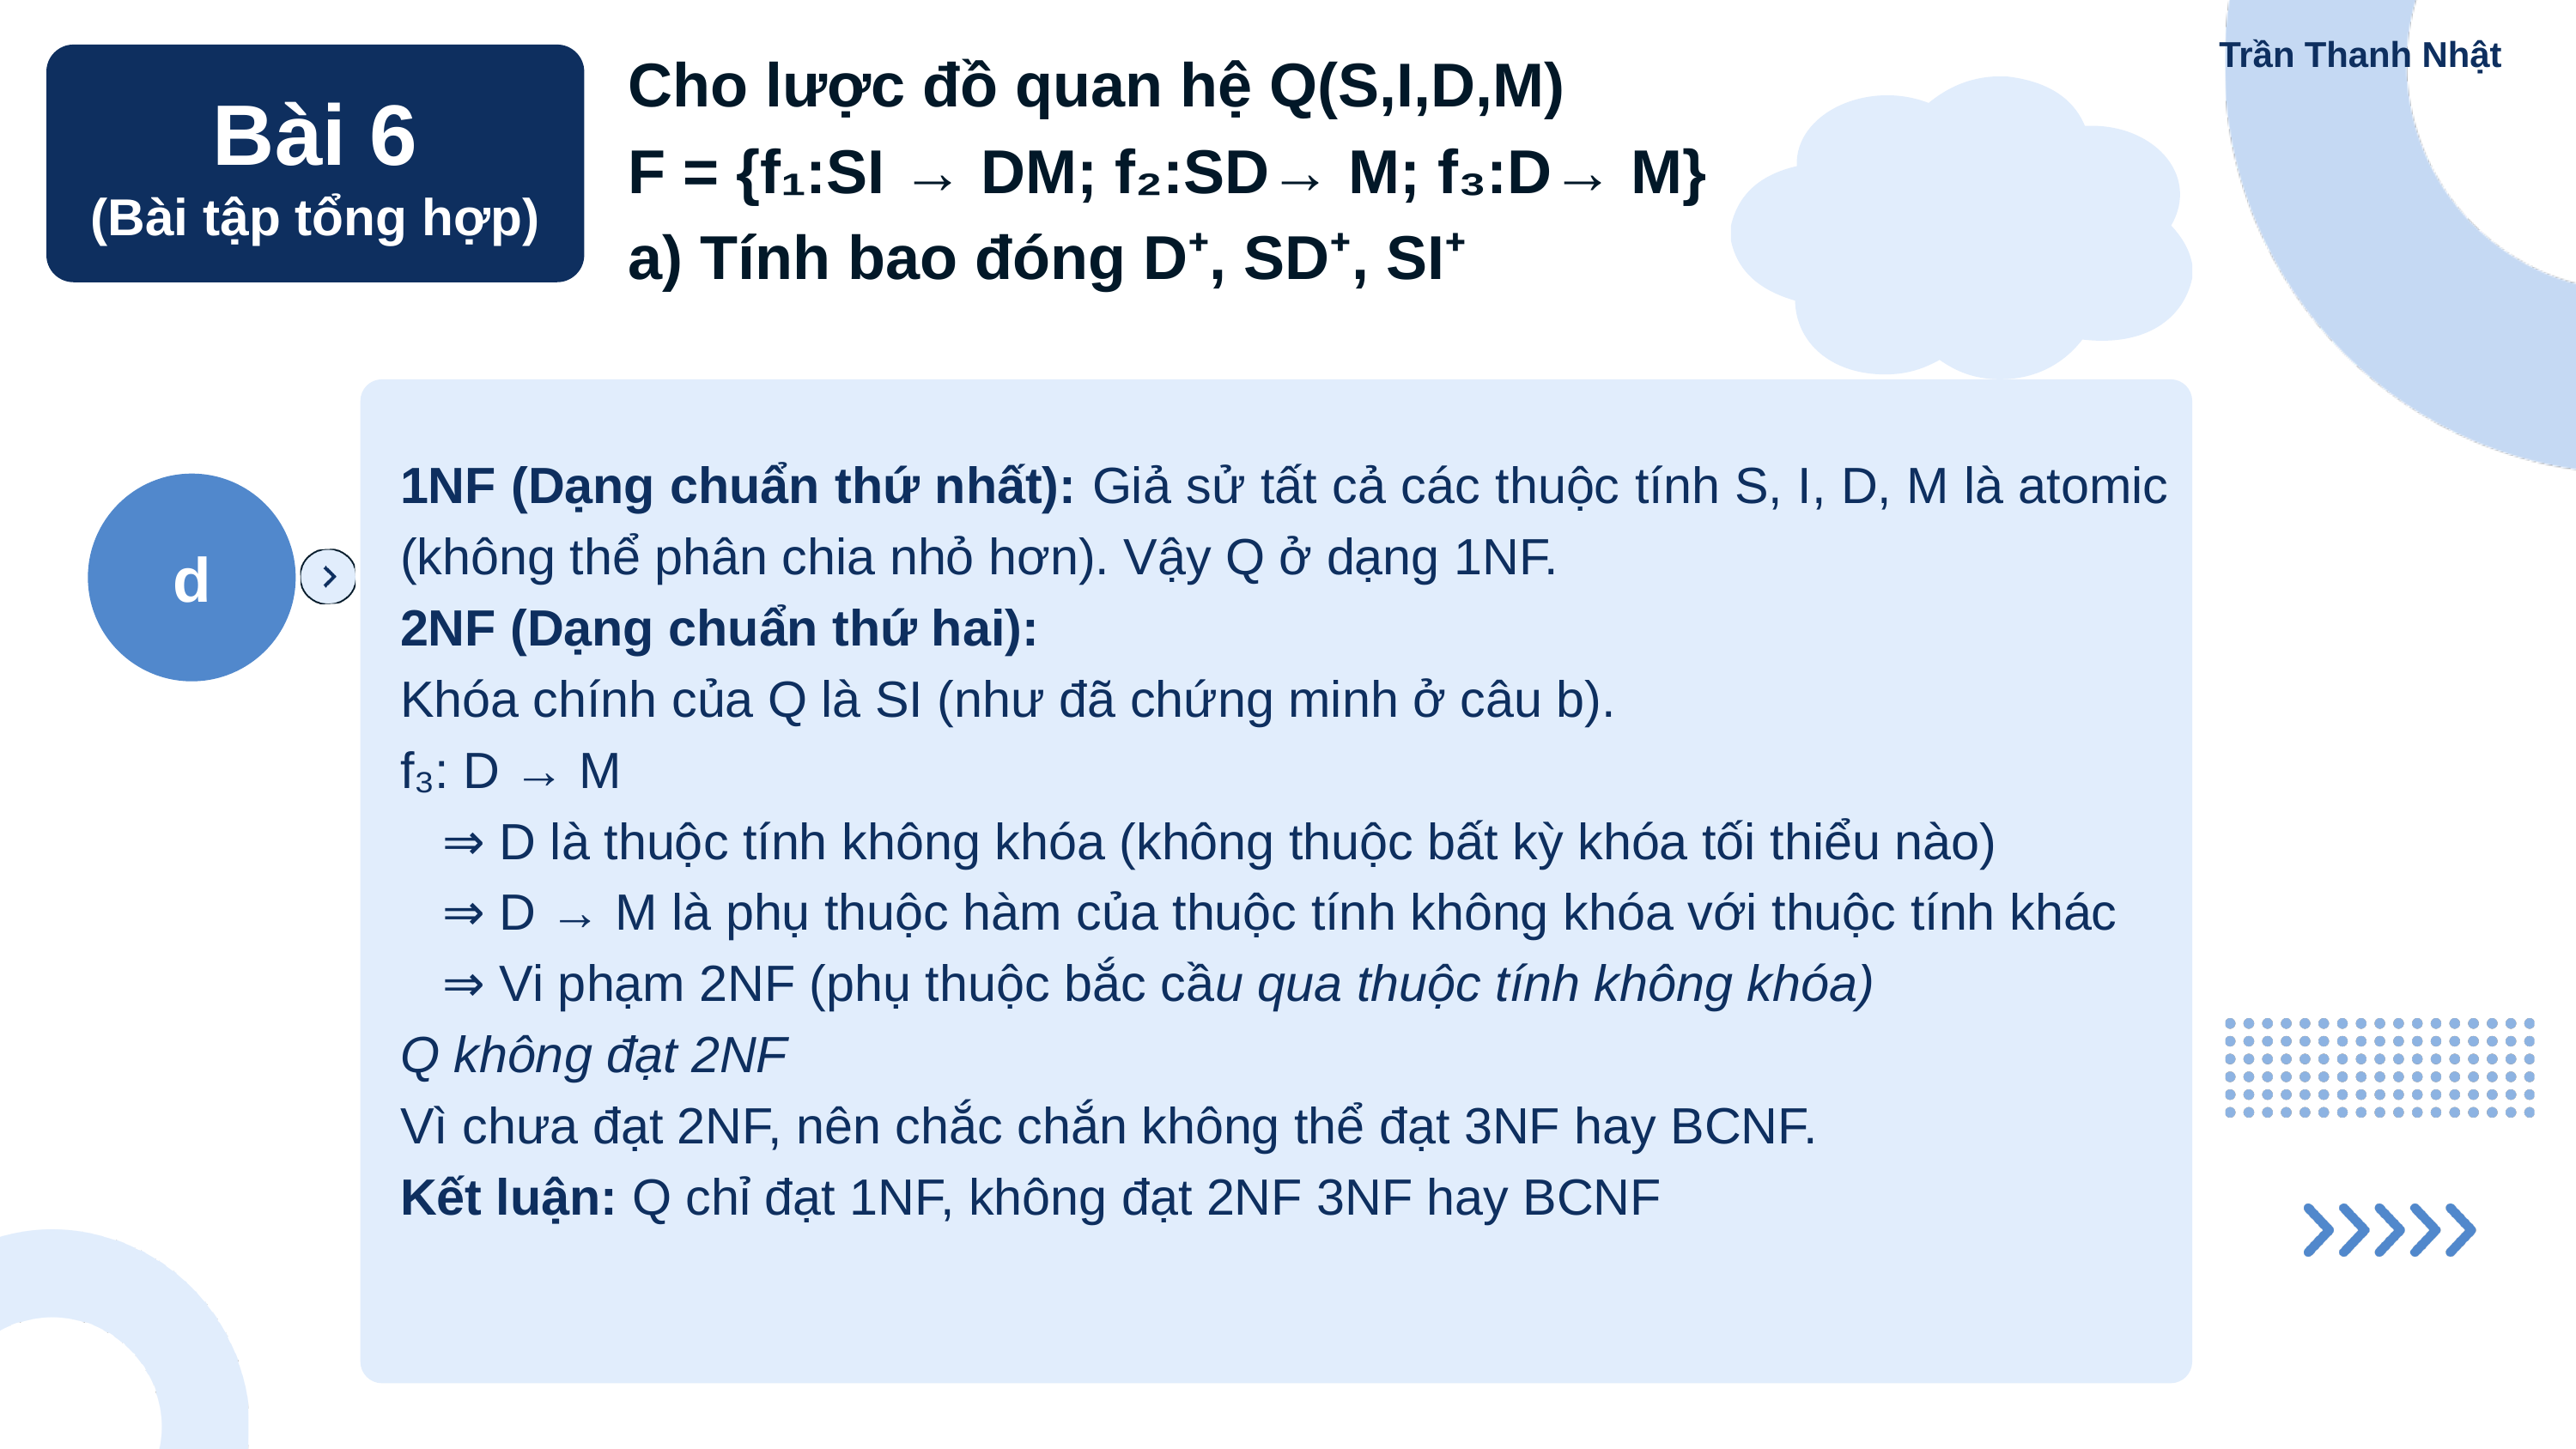

Trần Thanh Nhật
Cho lược đồ quan hệ Q(S,I,D,M)
F = {f₁:SI → DM; f₂:SD→ M; f₃:D→ M}
a) Tính bao đóng D⁺, SD⁺, SI⁺

Bài 6

(Bài tập tổng hợp)

1NF (Dạng chuẩn thứ nhất): Giả sử tất cả các thuộc tính S, I, D, M là atomic (không thể phân chia nhỏ hơn). Vậy Q ở dạng 1NF.
2NF (Dạng chuẩn thứ hai):
Khóa chính của Q là SI (như đã chứng minh ở câu b).
f₃: D → M
   ⇒ D là thuộc tính không khóa (không thuộc bất kỳ khóa tối thiểu nào)
   ⇒ D → M là phụ thuộc hàm của thuộc tính không khóa với thuộc tính khác
   ⇒ Vi phạm 2NF (phụ thuộc bắc cầu qua thuộc tính không khóa)
Q không đạt 2NF
Vì chưa đạt 2NF, nên chắc chắn không thể đạt 3NF hay BCNF.
Kết luận: Q chỉ đạt 1NF, không đạt 2NF 3NF hay BCNF

d